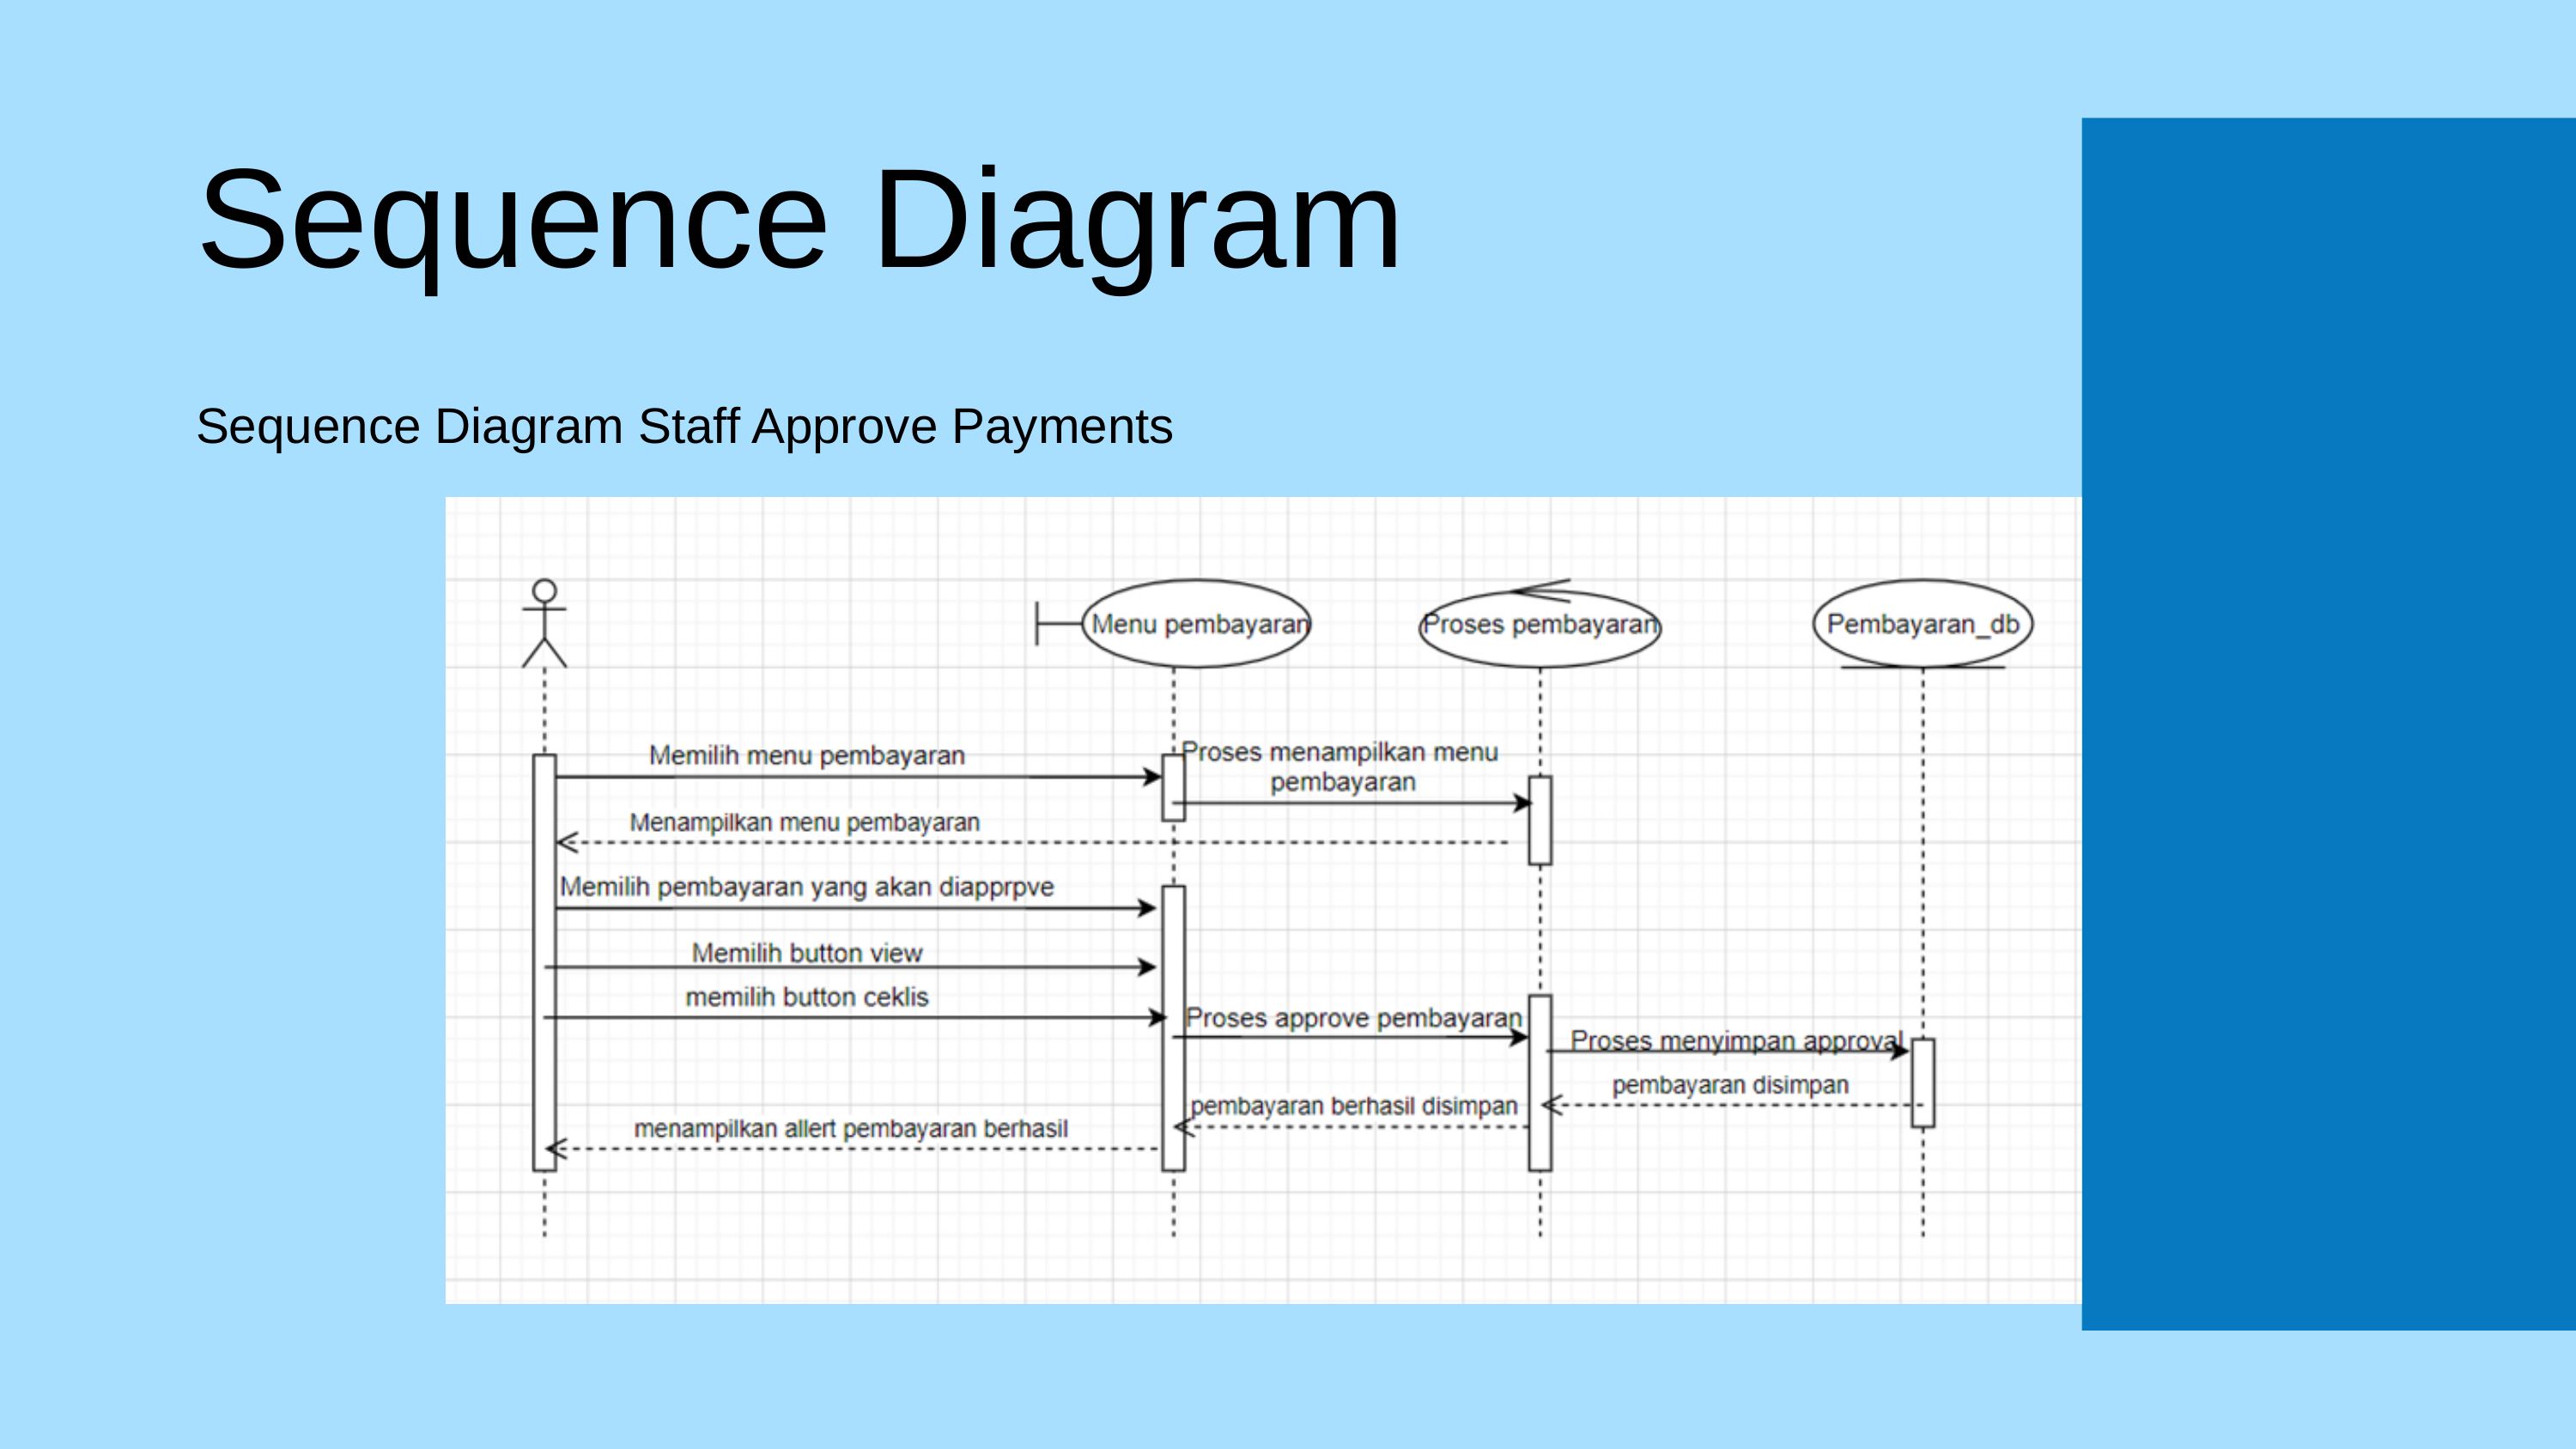

Sequence Diagram
Sequence Diagram Staff Approve Payments